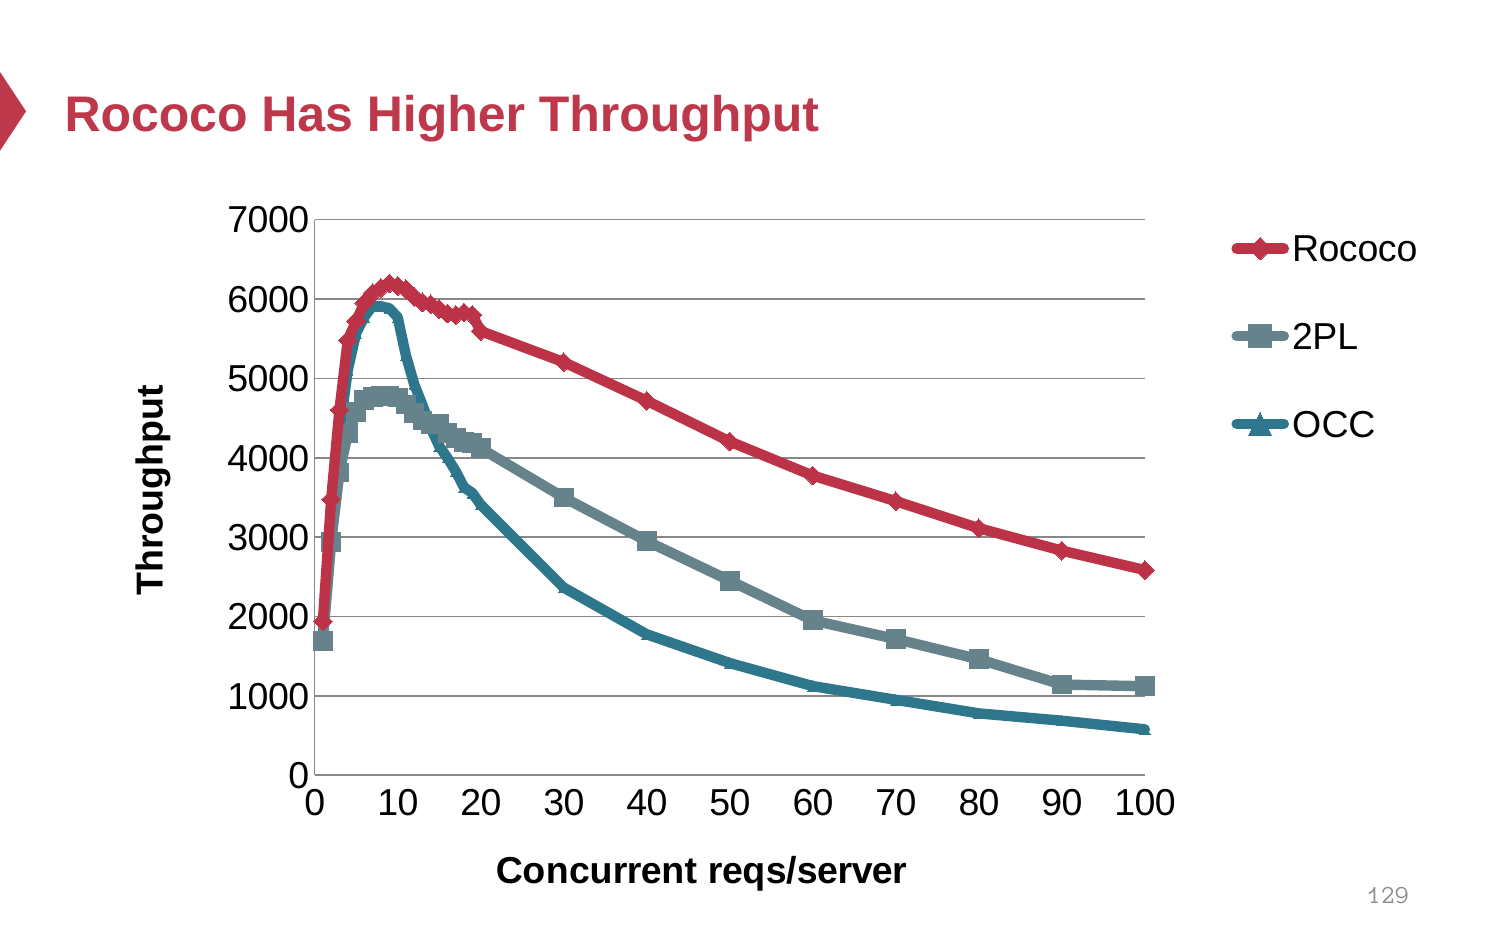

# Rococo Has Higher Throughput

### Chart

| Category | Rococo | 2PL | OCC |
|---|---|---|---|
Throughput

129